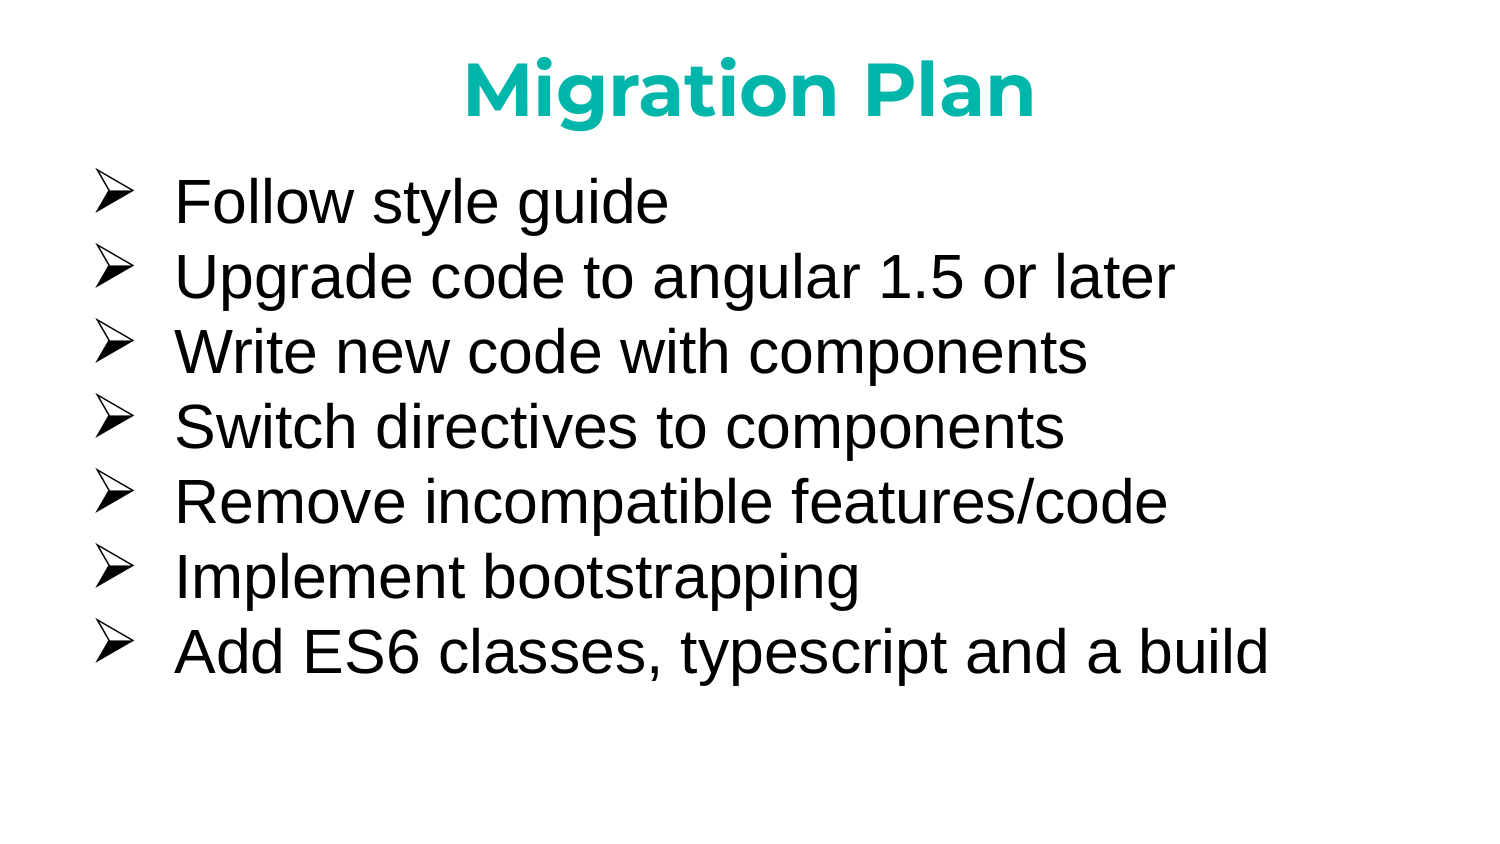

# Migration Plan
Follow style guide
Upgrade code to angular 1.5 or later
Write new code with components
Switch directives to components
Remove incompatible features/code
Implement bootstrapping
Add ES6 classes, typescript and a build